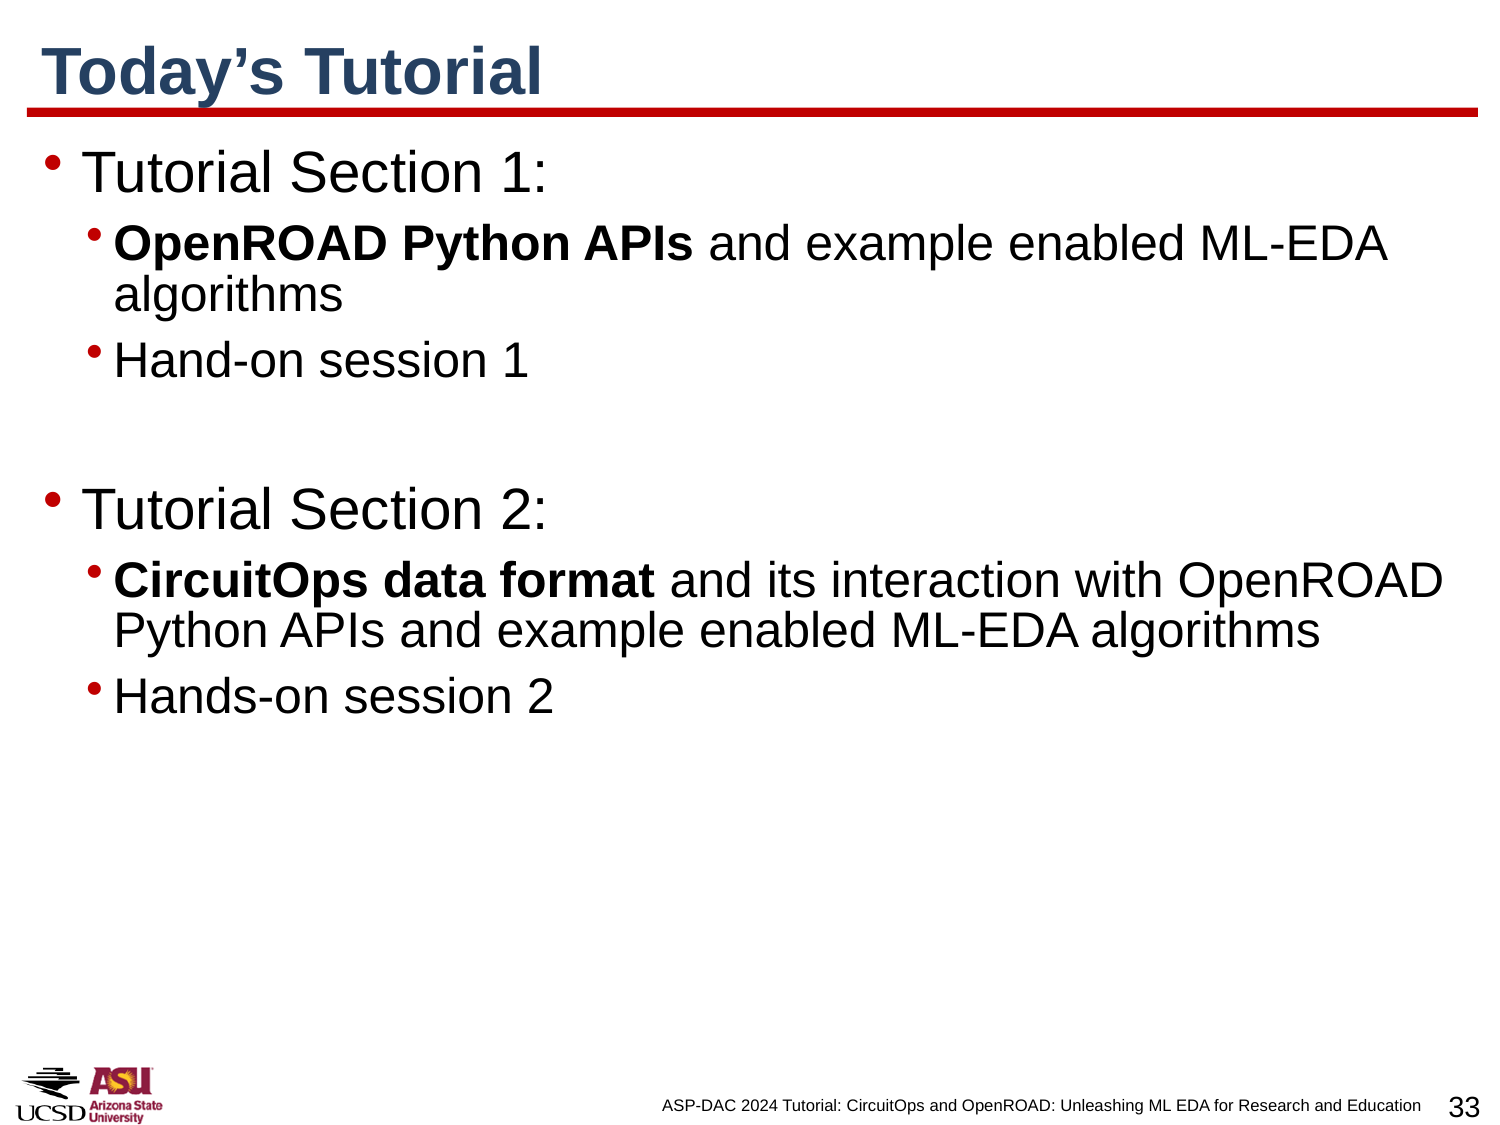

# Today’s Tutorial
Tutorial Section 1:
OpenROAD Python APIs and example enabled ML-EDA algorithms
Hand-on session 1

Tutorial Section 2:
CircuitOps data format and its interaction with OpenROAD Python APIs and example enabled ML-EDA algorithms
Hands-on session 2